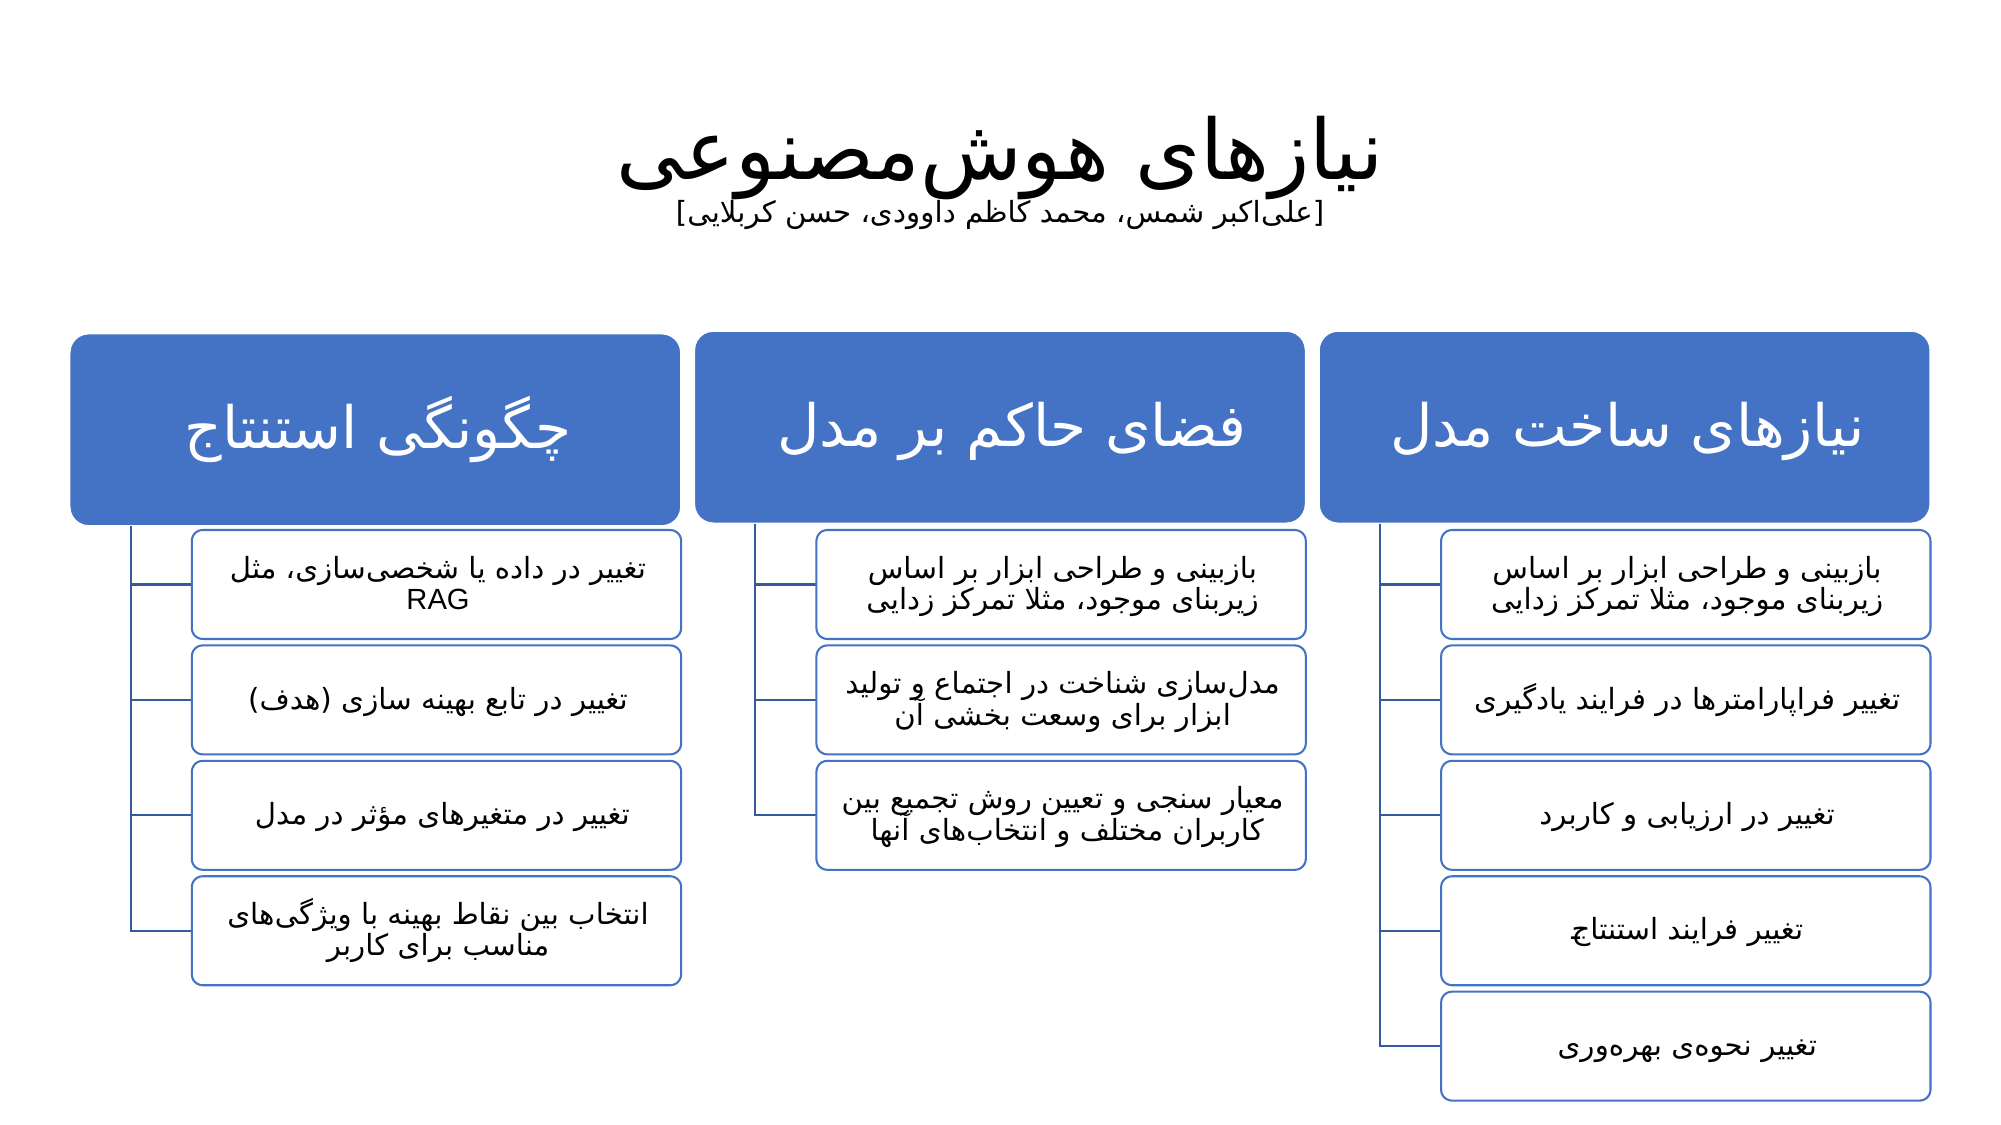

# نیازهای هوش‌مصنوعی [علی‌اکبر شمس، محمد کاظم داوودی، حسن کربلایی]
چگونگی استنتاج
تغییر در داده یا شخصی‌سازی، مثل RAG
تغییر در تابع بهینه سازی (هدف)
تغییر در متغیرهای مؤثر در مدل
انتخاب بین نقاط بهینه با ویژگی‌های مناسب برای کاربر
فضای حاکم بر مدل
بازبینی و طراحی ابزار بر اساس زیربنای موجود، مثلا تمرکز زدایی
مدل‌سازی شناخت در اجتماع و تولید ابزار برای وسعت بخشی آن
معیار سنجی و تعیین روش تجمیع بین کاربران مختلف و انتخاب‌های آنها
نیازهای ساخت مدل
بازبینی و طراحی ابزار بر اساس زیربنای موجود، مثلا تمرکز زدایی
تغییر فراپارامترها در فرایند یادگیری
تغییر در ارزیابی و کاربرد
تغییر فرایند استنتاج
تغییر نحوه‌ی بهره‌وری